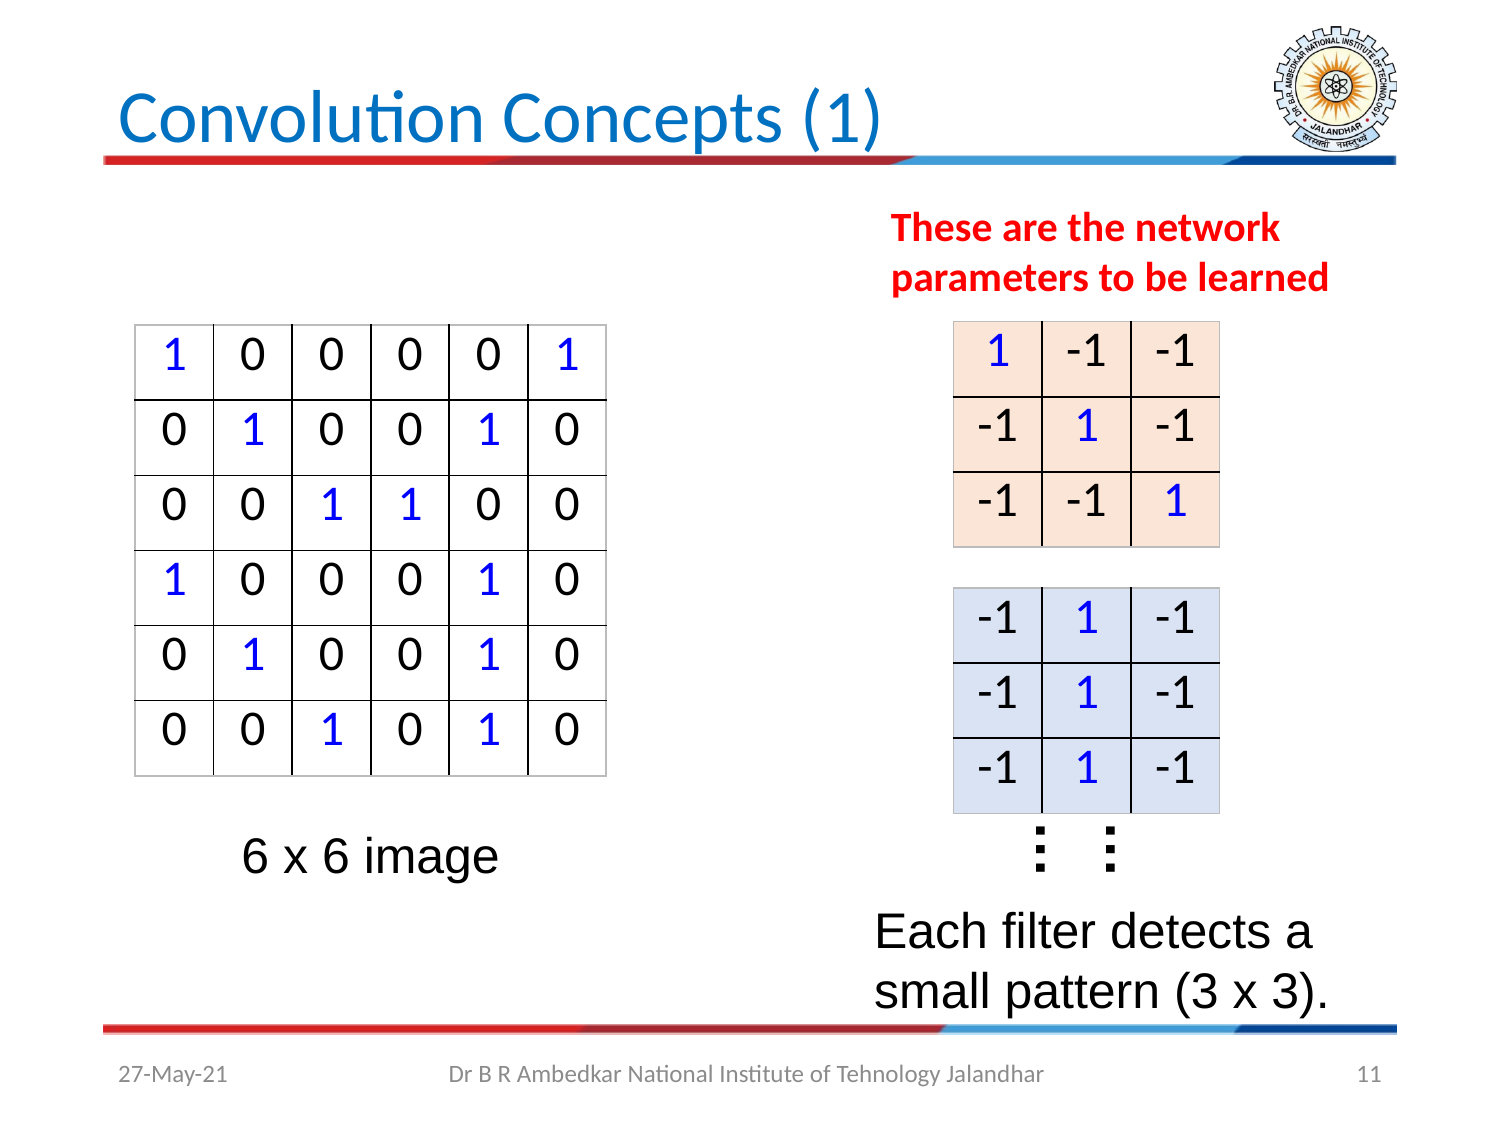

# Convolution Concepts (1)
These are the network parameters to be learned
| 1 | -1 | -1 |
| --- | --- | --- |
| -1 | 1 | -1 |
| -1 | -1 | 1 |
| 1 | 0 | 0 | 0 | 0 | 1 |
| --- | --- | --- | --- | --- | --- |
| 0 | 1 | 0 | 0 | 1 | 0 |
| 0 | 0 | 1 | 1 | 0 | 0 |
| 1 | 0 | 0 | 0 | 1 | 0 |
| 0 | 1 | 0 | 0 | 1 | 0 |
| 0 | 0 | 1 | 0 | 1 | 0 |
| -1 | 1 | -1 |
| --- | --- | --- |
| -1 | 1 | -1 |
| -1 | 1 | -1 |
6 x 6 image
……
Each filter detects a small pattern (3 x 3).
27-May-21
Dr B R Ambedkar National Institute of Tehnology Jalandhar
11